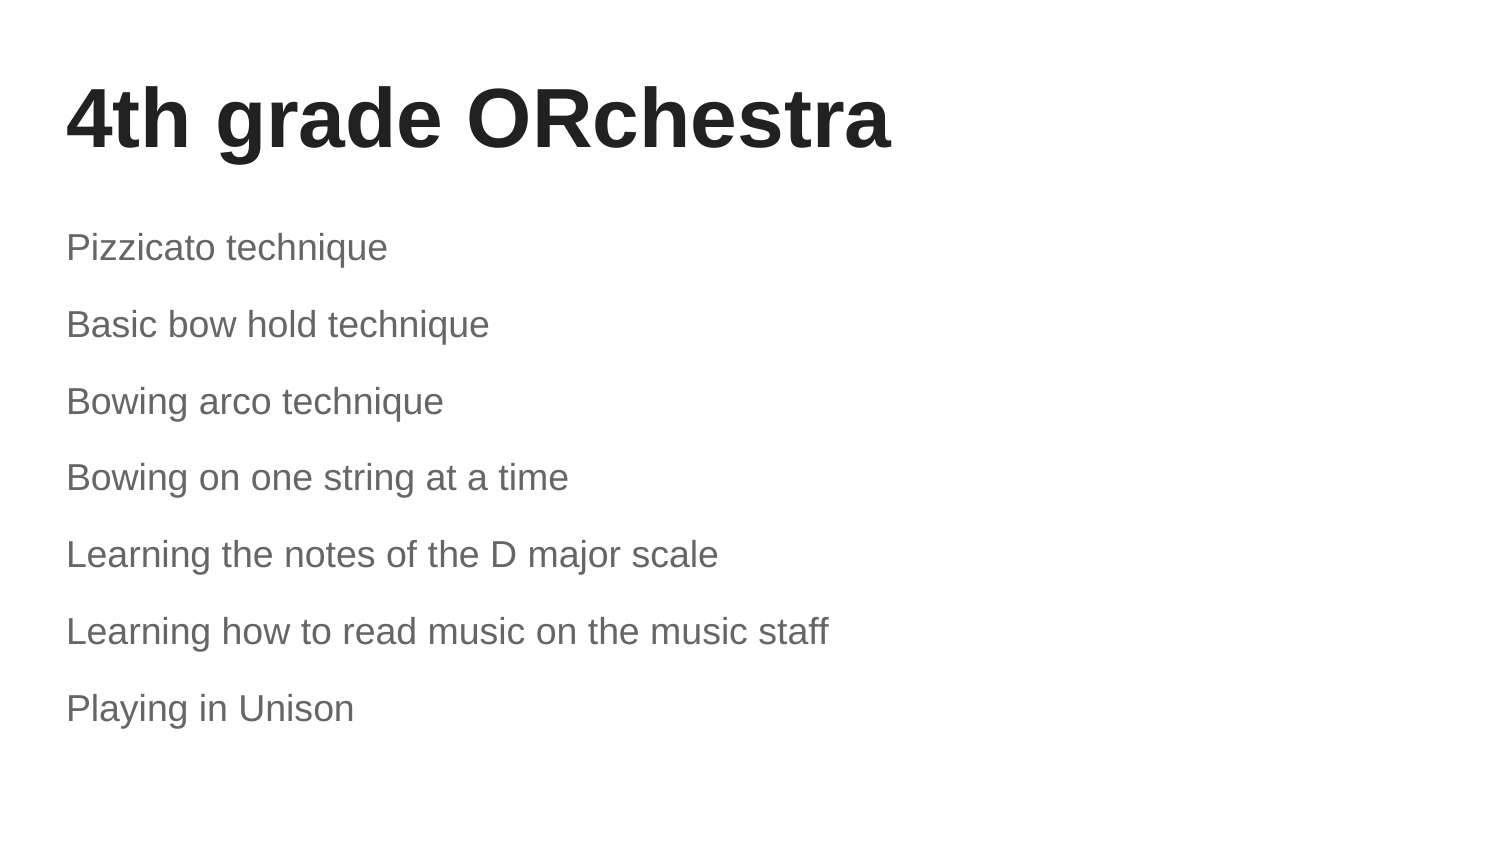

# 4th grade ORchestra
Pizzicato technique
Basic bow hold technique
Bowing arco technique
Bowing on one string at a time
Learning the notes of the D major scale
Learning how to read music on the music staff
Playing in Unison